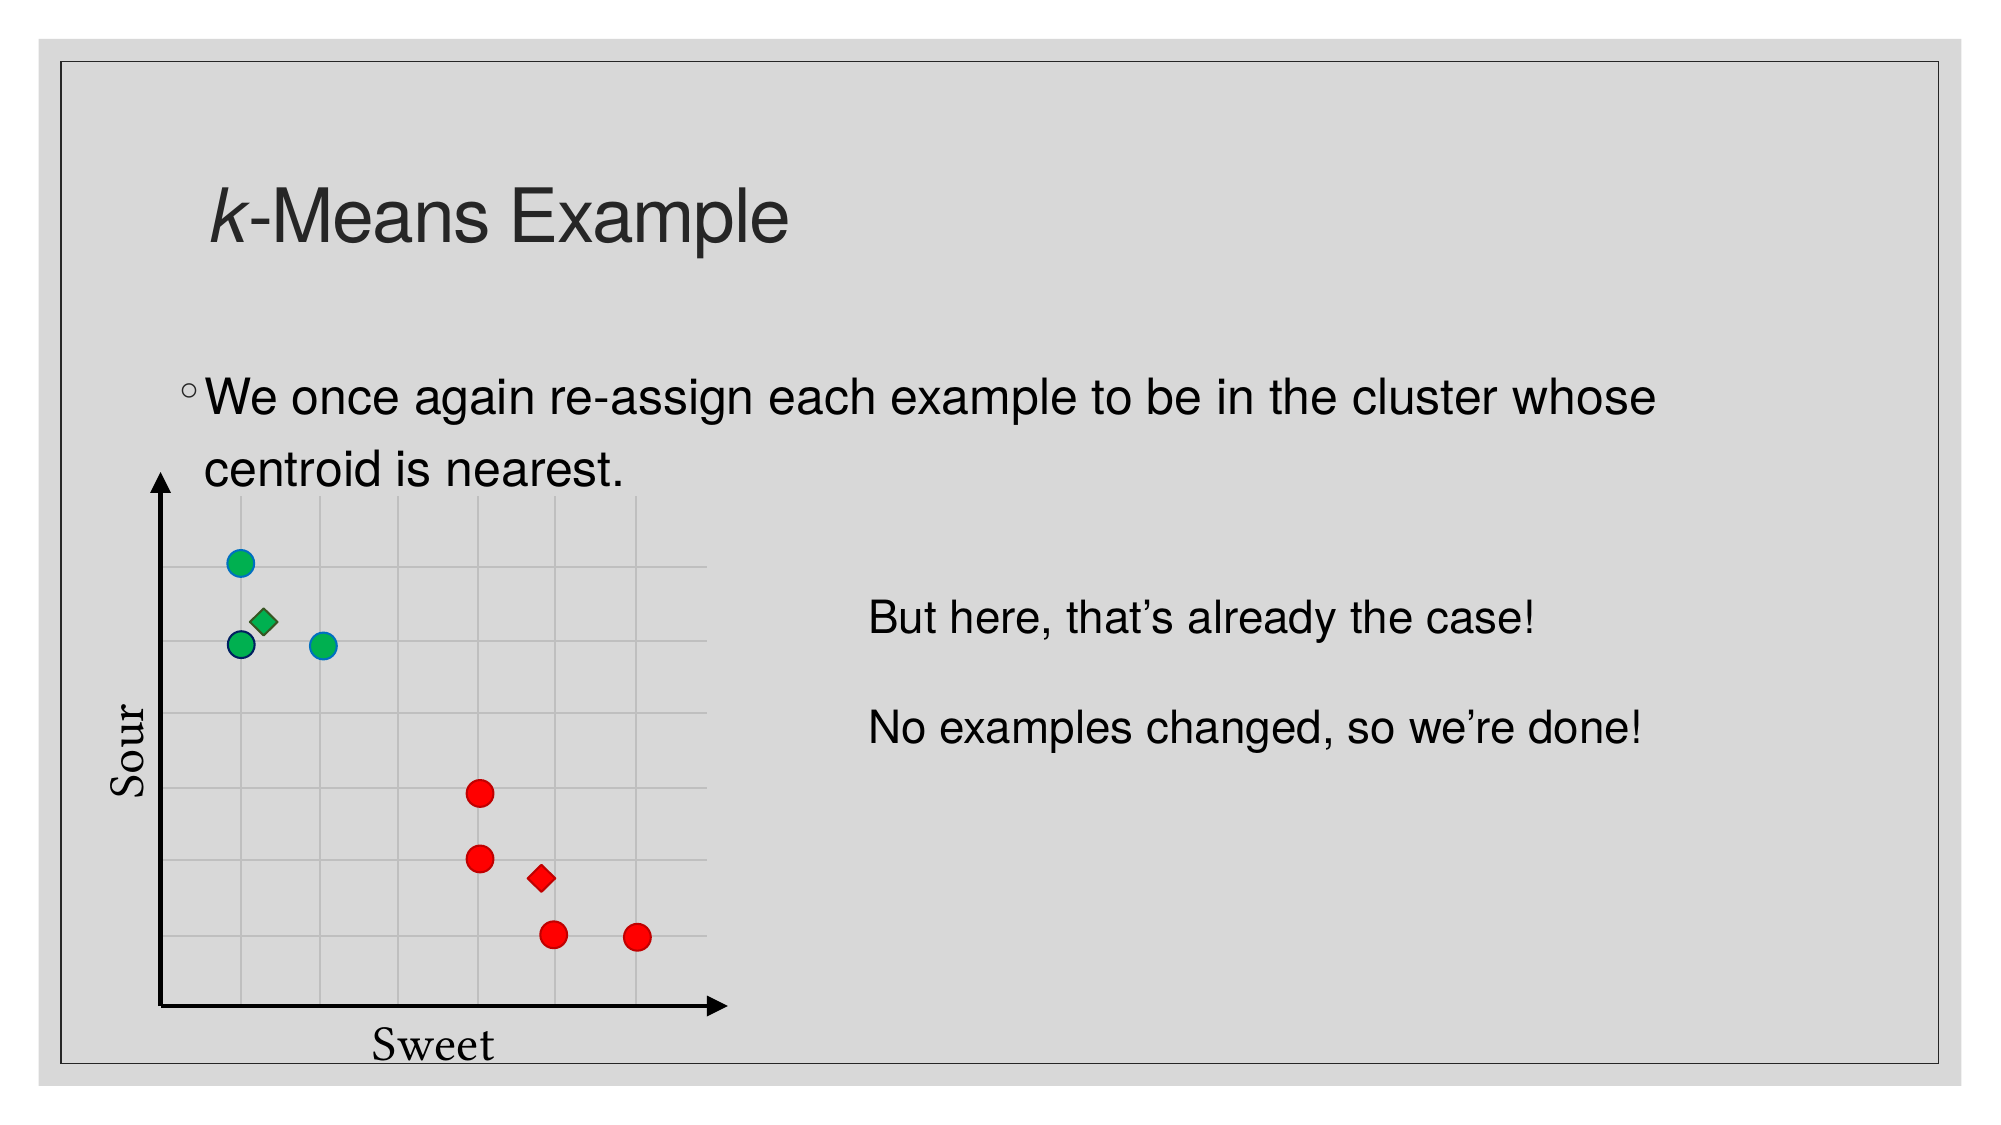

# k-Means Example
We once again re-assign each example to be in the cluster whose centroid is nearest.
Sour
Sweet

But here, that’s already the case!

No examples changed, so we’re done!